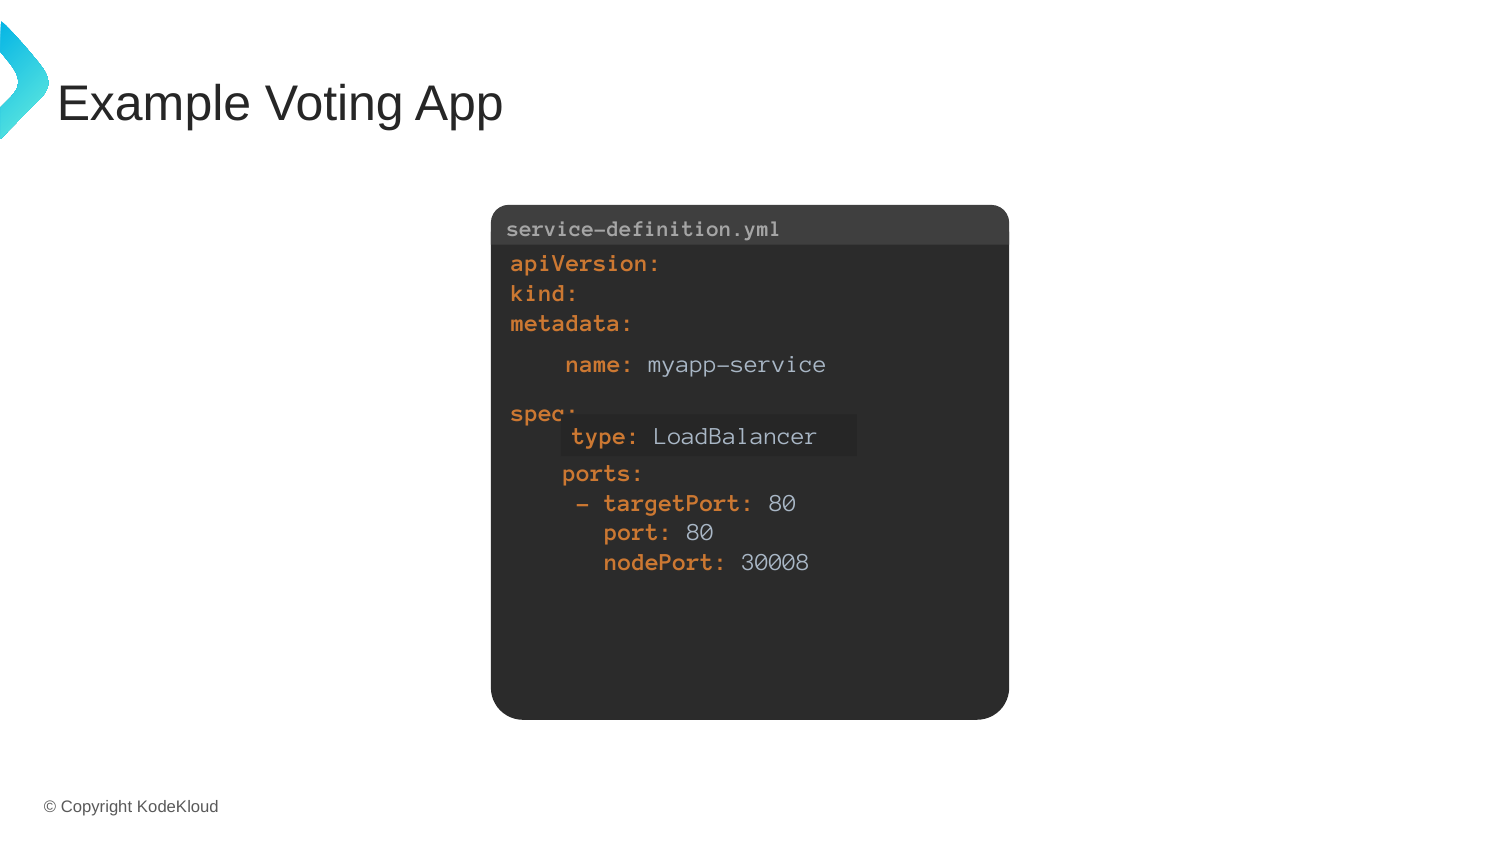

# Example Voting App
service-definition.yml
apiVersion:
kind:
metadata:

spec:

name: myapp-service
type: LoadBalancer
type: NodePort
ports:
 - targetPort: 80
   port: 80
   nodePort: 30008